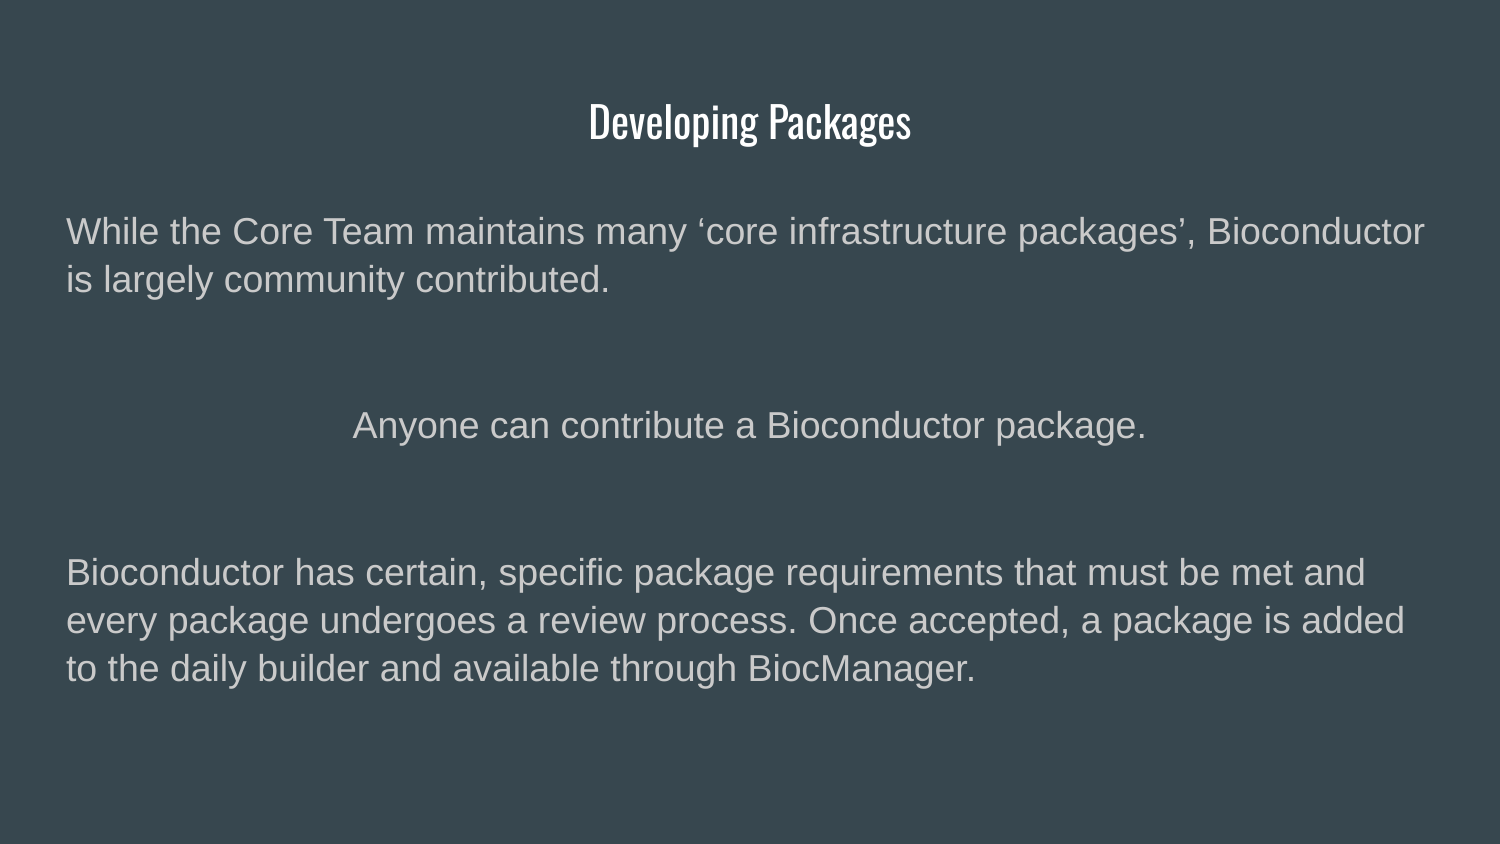

# Developing Packages
While the Core Team maintains many ‘core infrastructure packages’, Bioconductor is largely community contributed.

Anyone can contribute a Bioconductor package.

Bioconductor has certain, specific package requirements that must be met and every package undergoes a review process. Once accepted, a package is added to the daily builder and available through BiocManager.